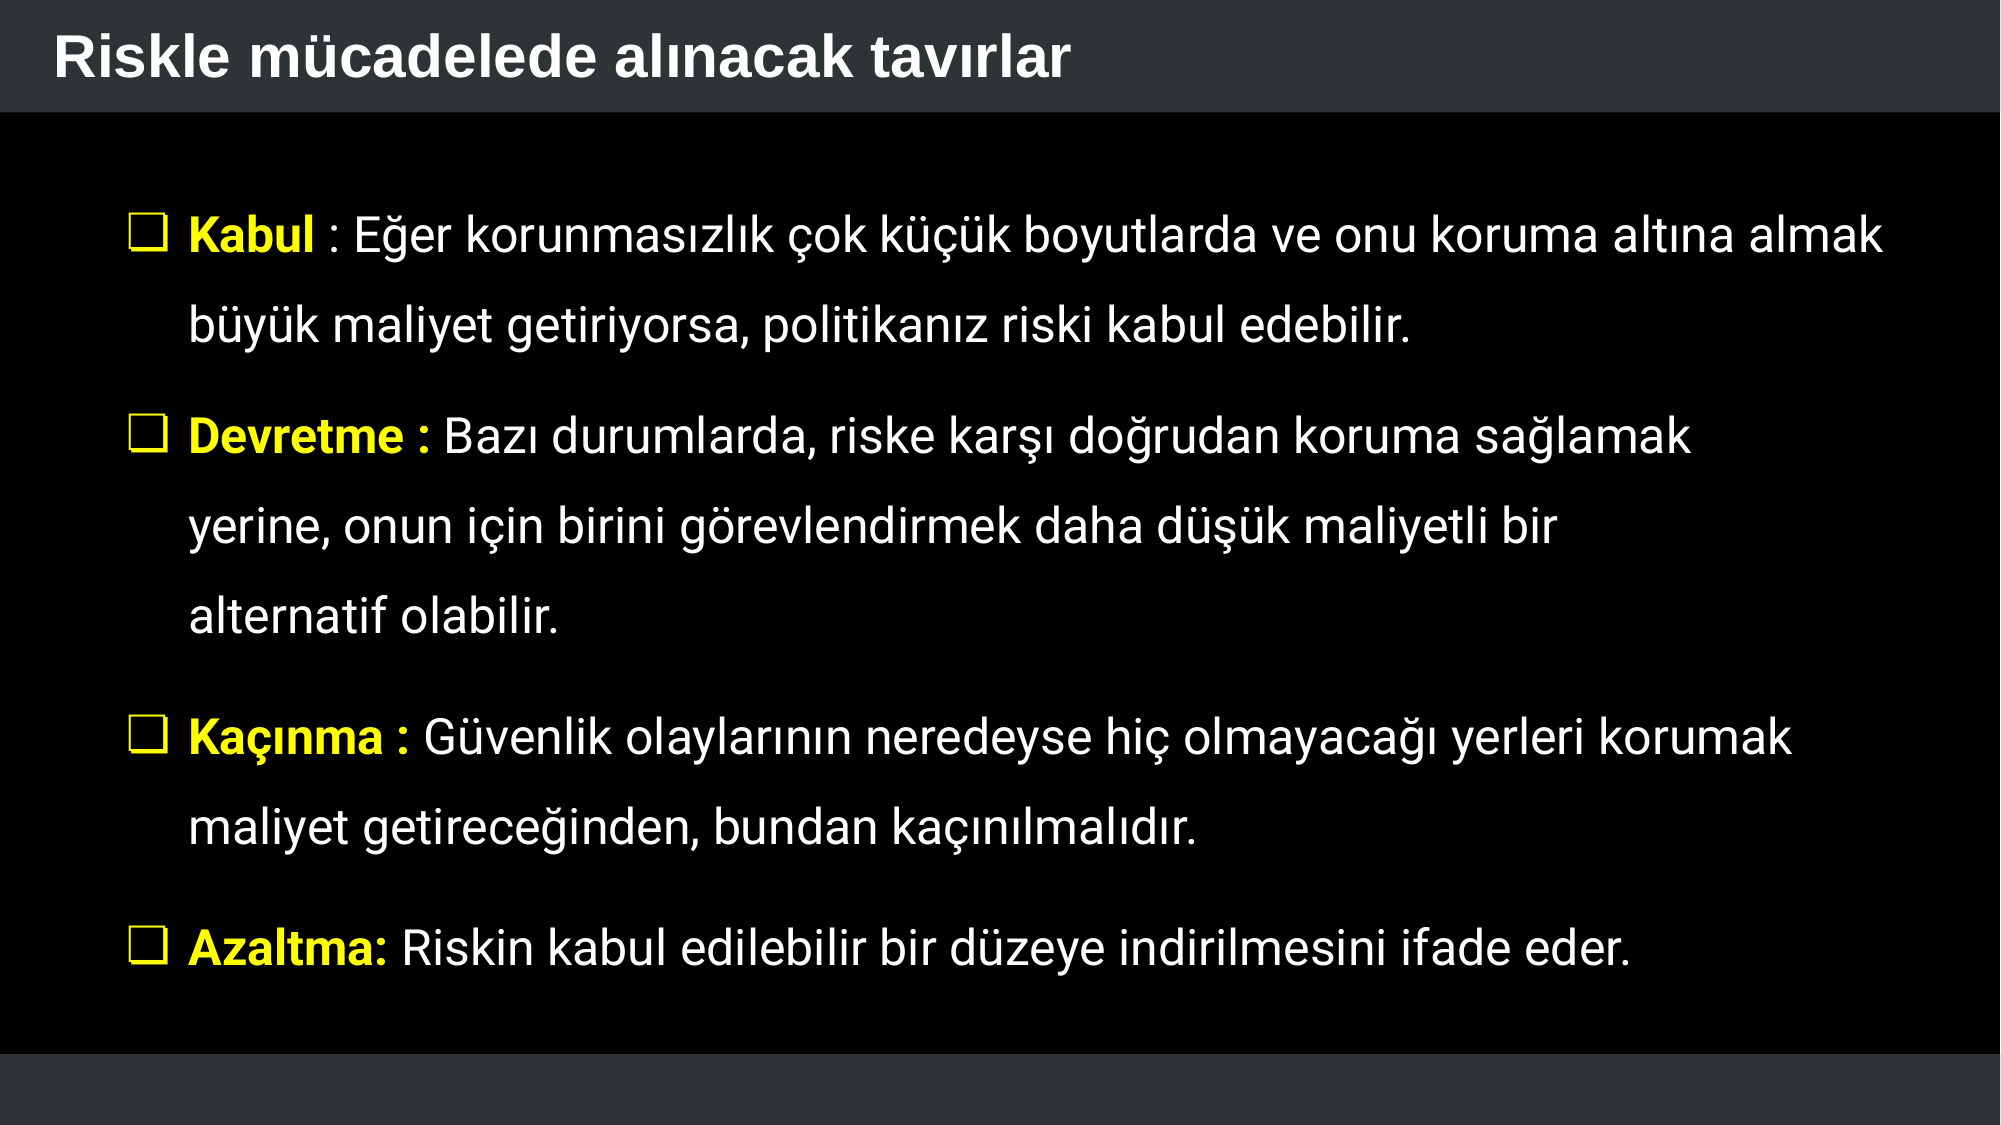

# Riskle mücadelede alınacak tavırlar
Kabul : Eğer korunmasızlık çok küçük boyutlarda ve onu koruma altına almak büyük maliyet getiriyorsa, politikanız riski kabul edebilir.
Devretme : Bazı durumlarda, riske karşı doğrudan koruma sağlamak yerine, onun için birini görevlendirmek daha düşük maliyetli bir alternatif olabilir.
Kaçınma : Güvenlik olaylarının neredeyse hiç olmayacağı yerleri korumak maliyet getireceğinden, bundan kaçınılmalıdır.
Azaltma: Riskin kabul edilebilir bir düzeye indirilmesini ifade eder.